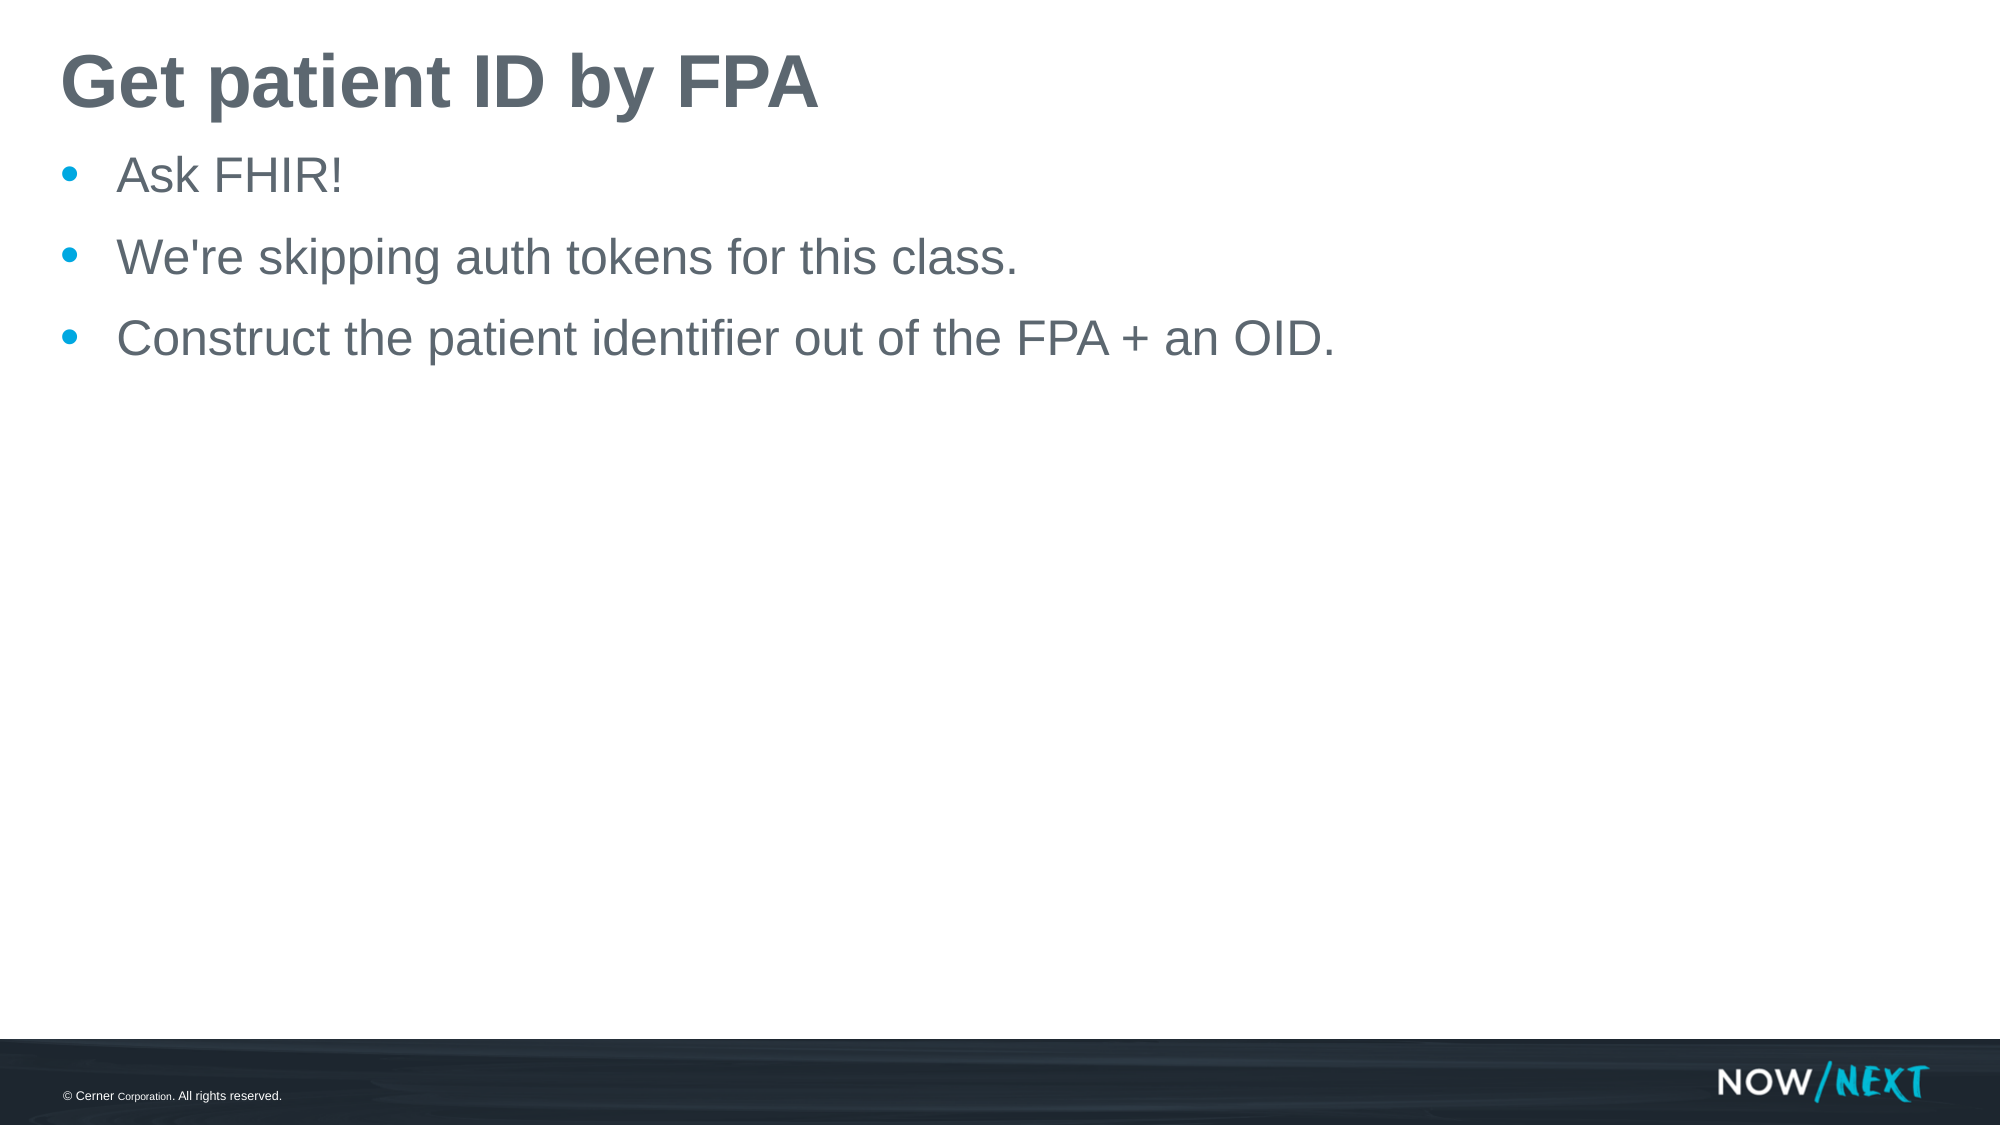

# Get patient ID by FPA
Ask FHIR!
We're skipping auth tokens for this class.
Construct the patient identifier out of the FPA + an OID.